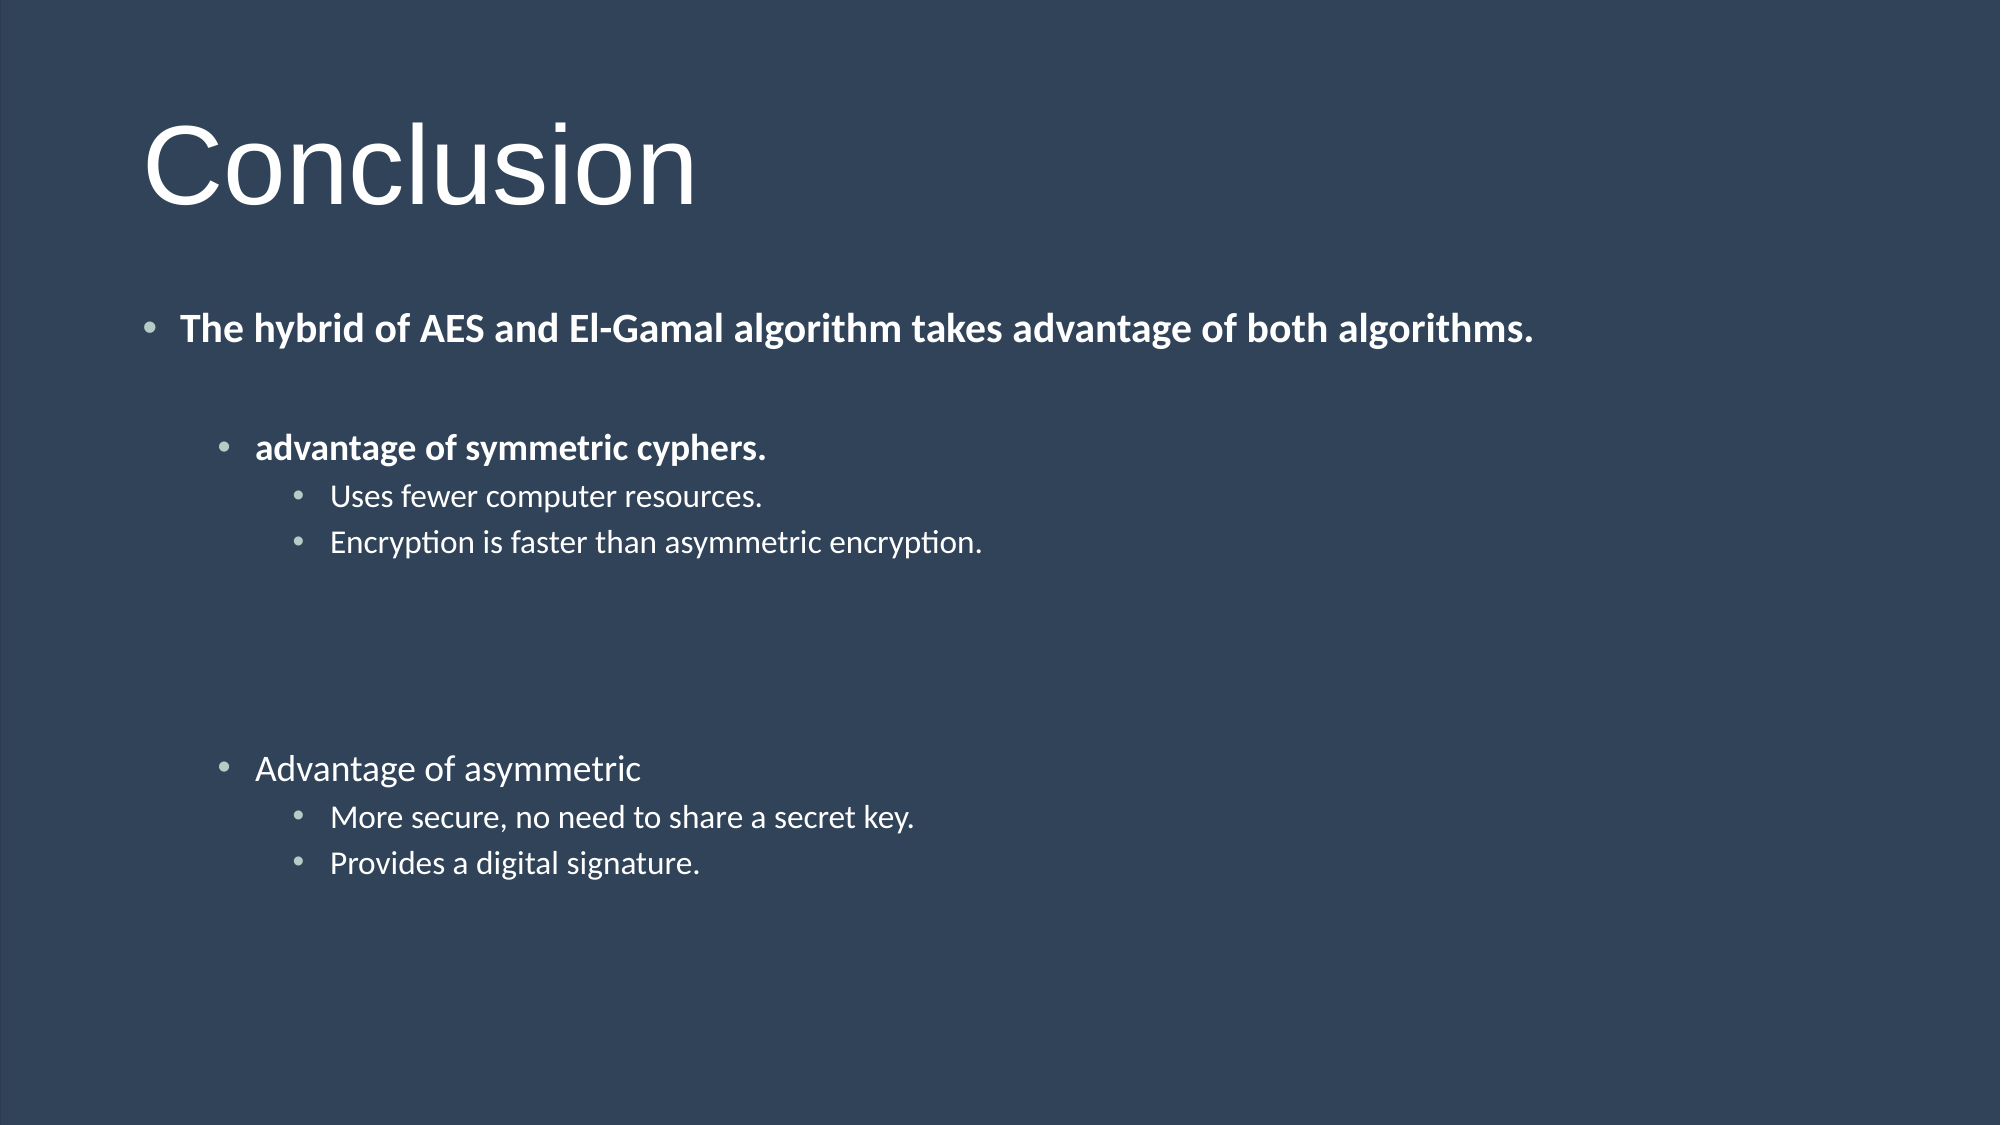

# Conclusion
The hybrid of AES and El-Gamal algorithm takes advantage of both algorithms.

advantage of symmetric cyphers.
Uses fewer computer resources.
Encryption is faster than asymmetric encryption.

Advantage of asymmetric
More secure, no need to share a secret key.
Provides a digital signature.